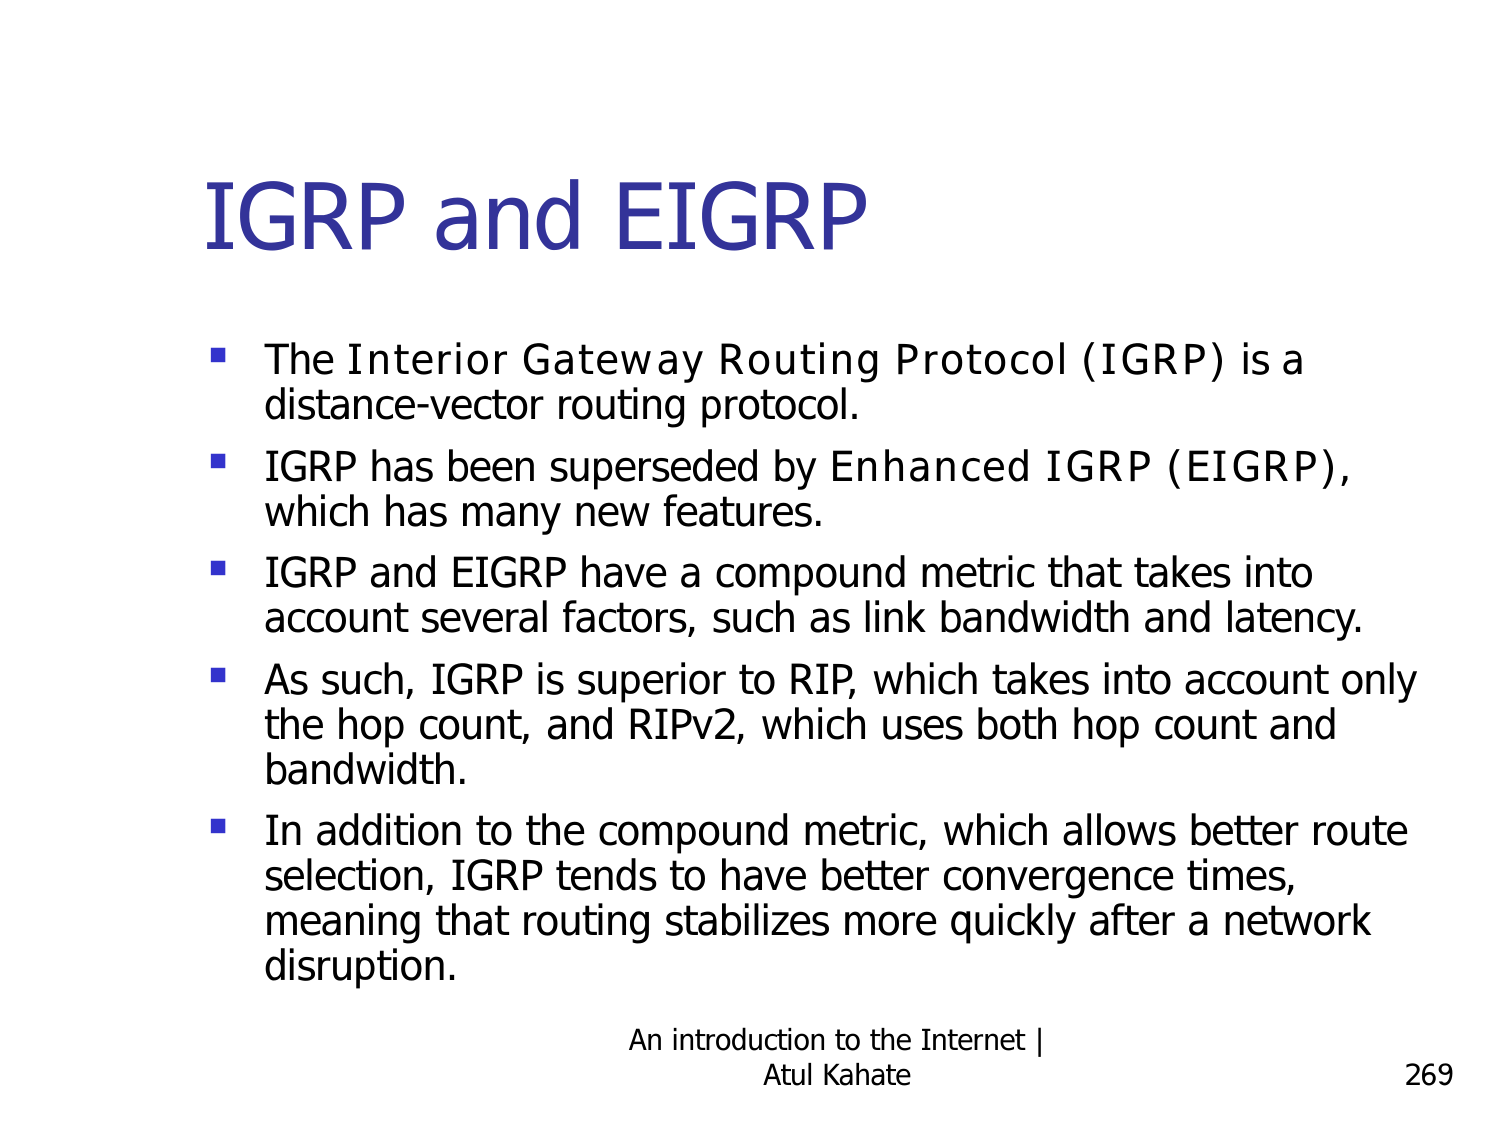

IGRP and EIGRP
The Interior Gateway Routing Protocol (IGRP) is a distance-vector routing protocol.
IGRP has been superseded by Enhanced IGRP (EIGRP), which has many new features.
IGRP and EIGRP have a compound metric that takes into account several factors, such as link bandwidth and latency.
As such, IGRP is superior to RIP, which takes into account only the hop count, and RIPv2, which uses both hop count and bandwidth.
In addition to the compound metric, which allows better route selection, IGRP tends to have better convergence times, meaning that routing stabilizes more quickly after a network disruption.
An introduction to the Internet | Atul Kahate
269